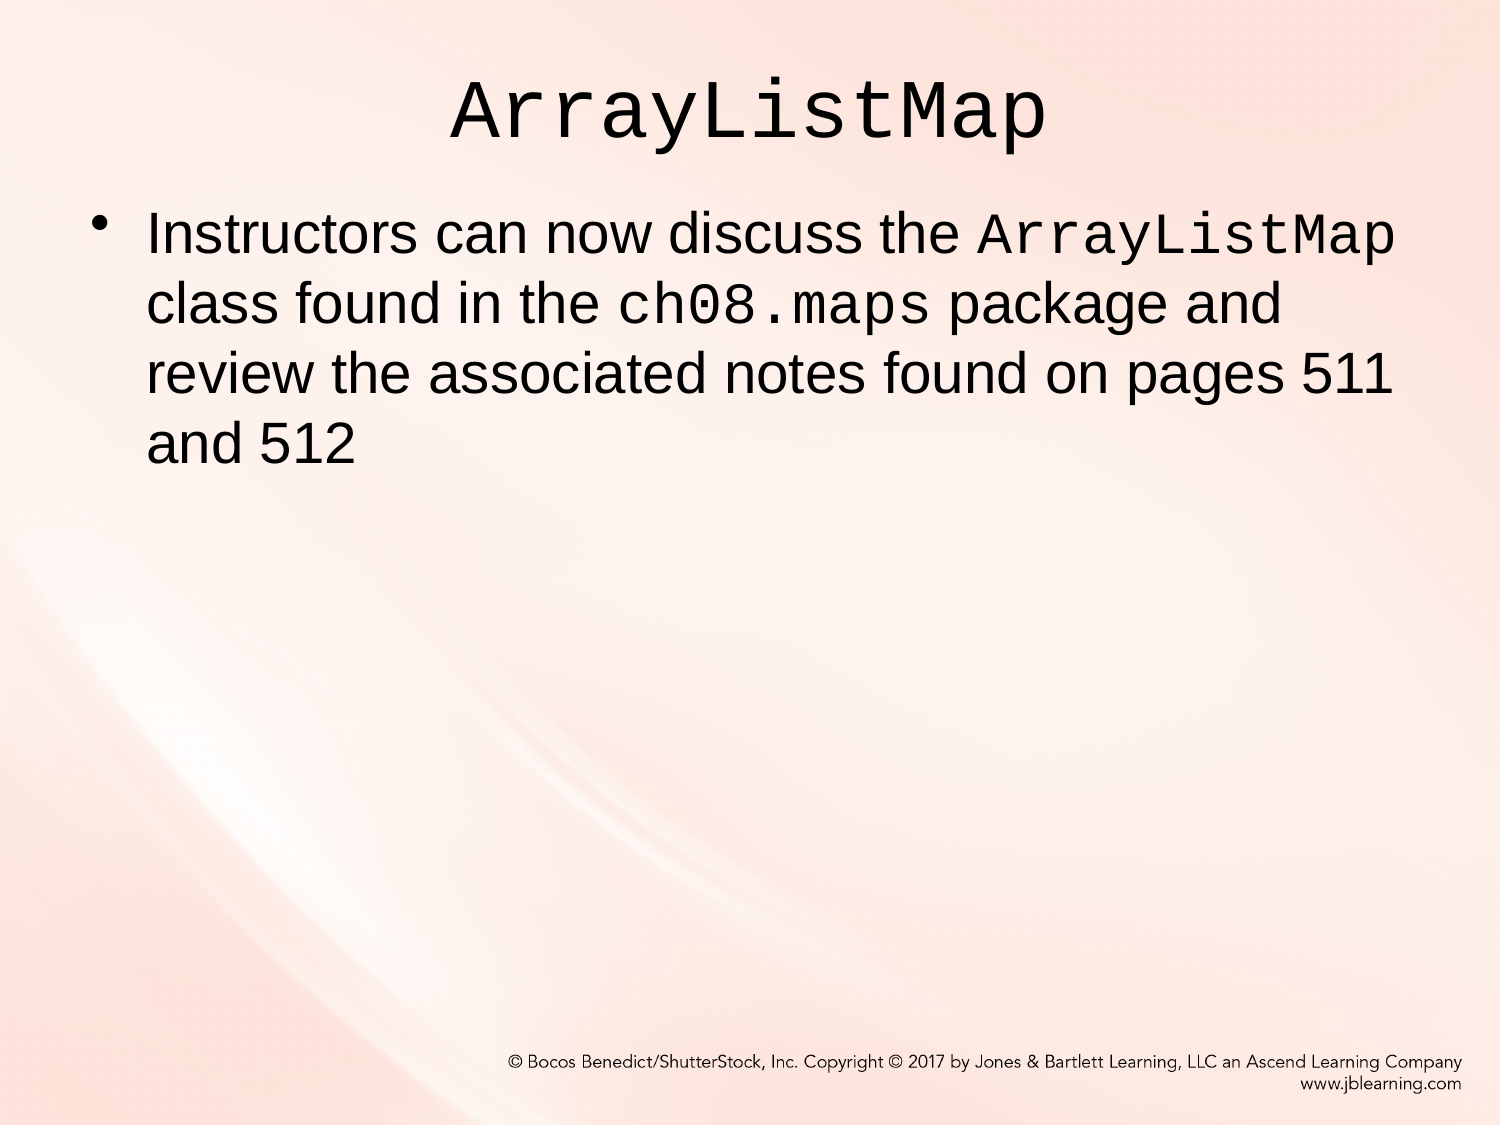

# ArrayListMap
Instructors can now discuss the ArrayListMap class found in the ch08.maps package and review the associated notes found on pages 511 and 512